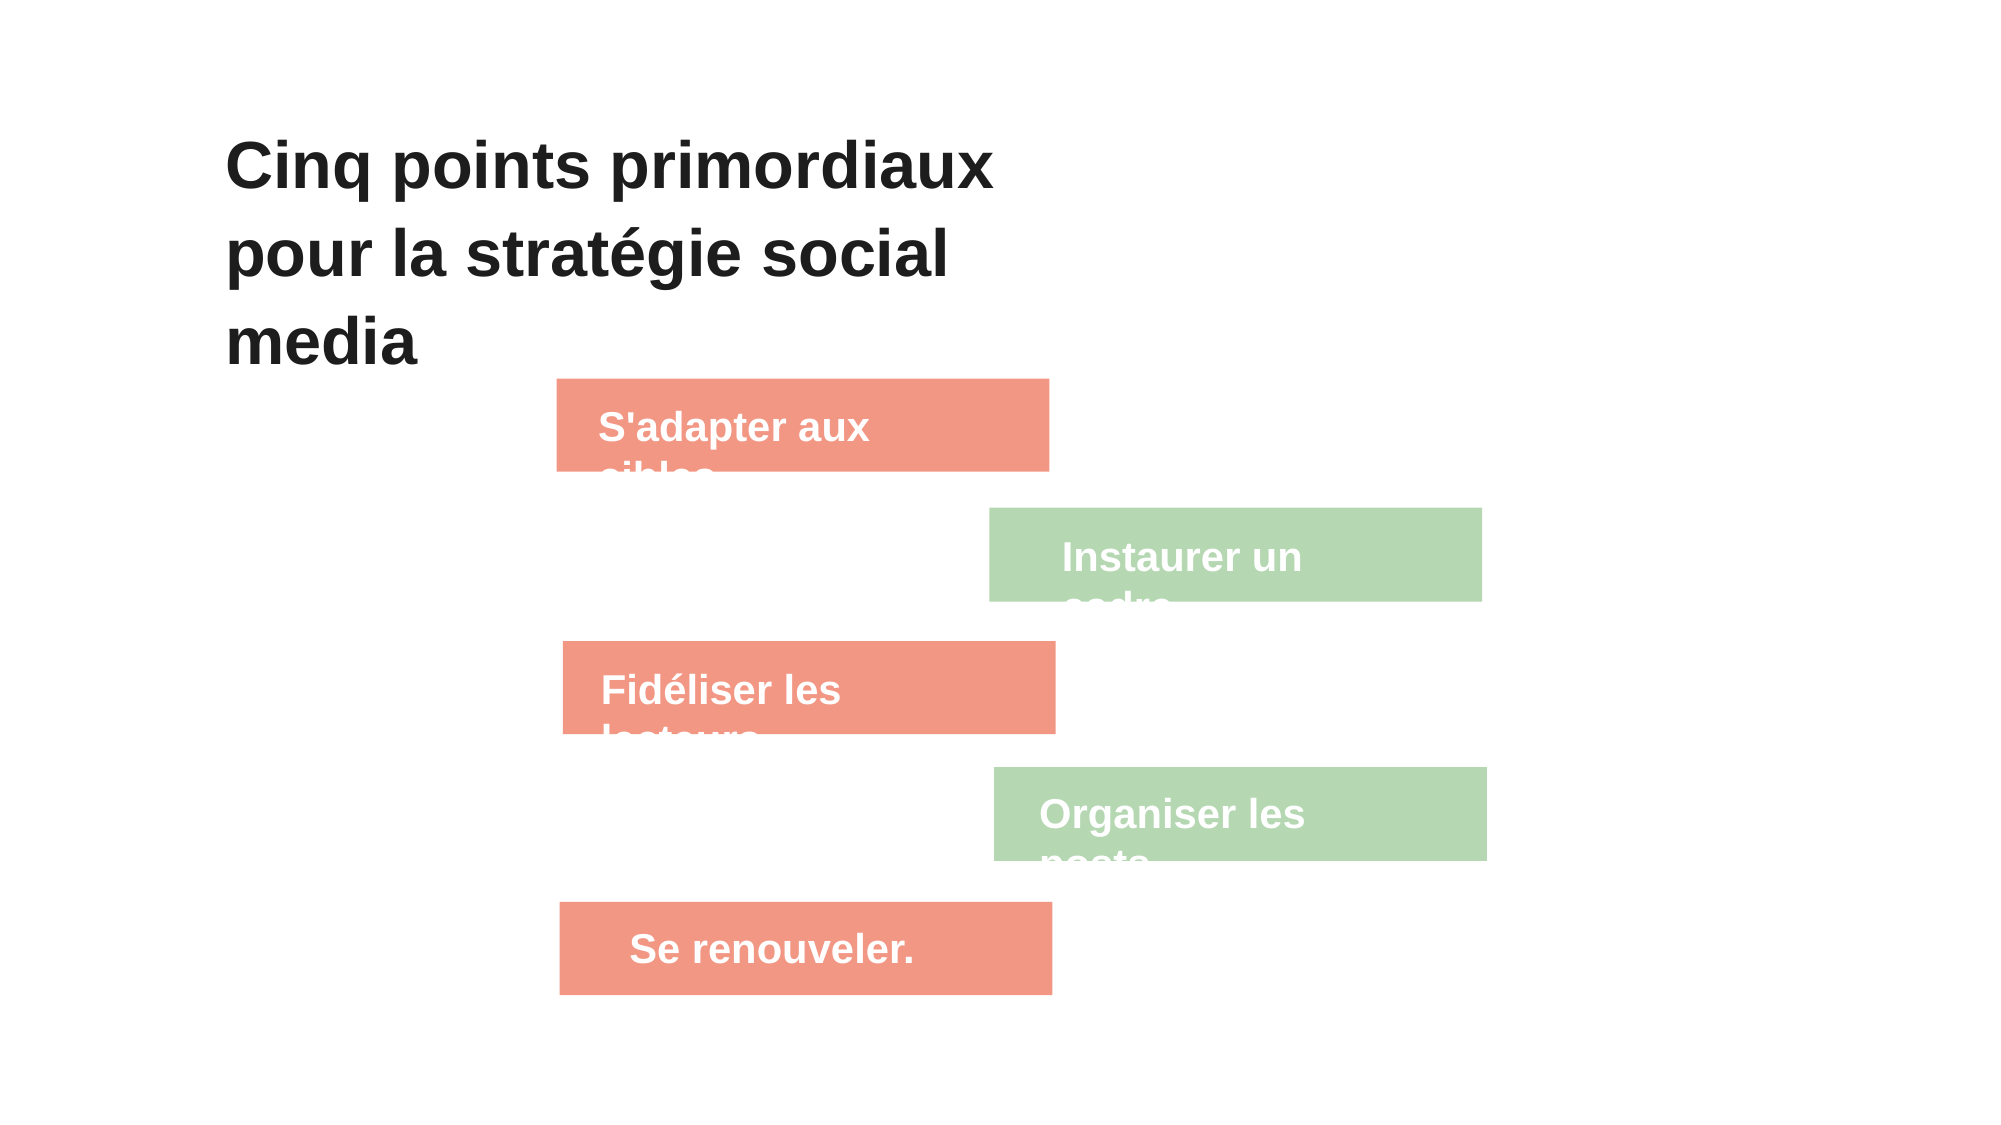

Cinq points primordiaux pour la stratégie social media

S'adapter aux cibles.

Instaurer un cadre.

Fidéliser les lecteurs.

Organiser les posts.

Se renouveler.